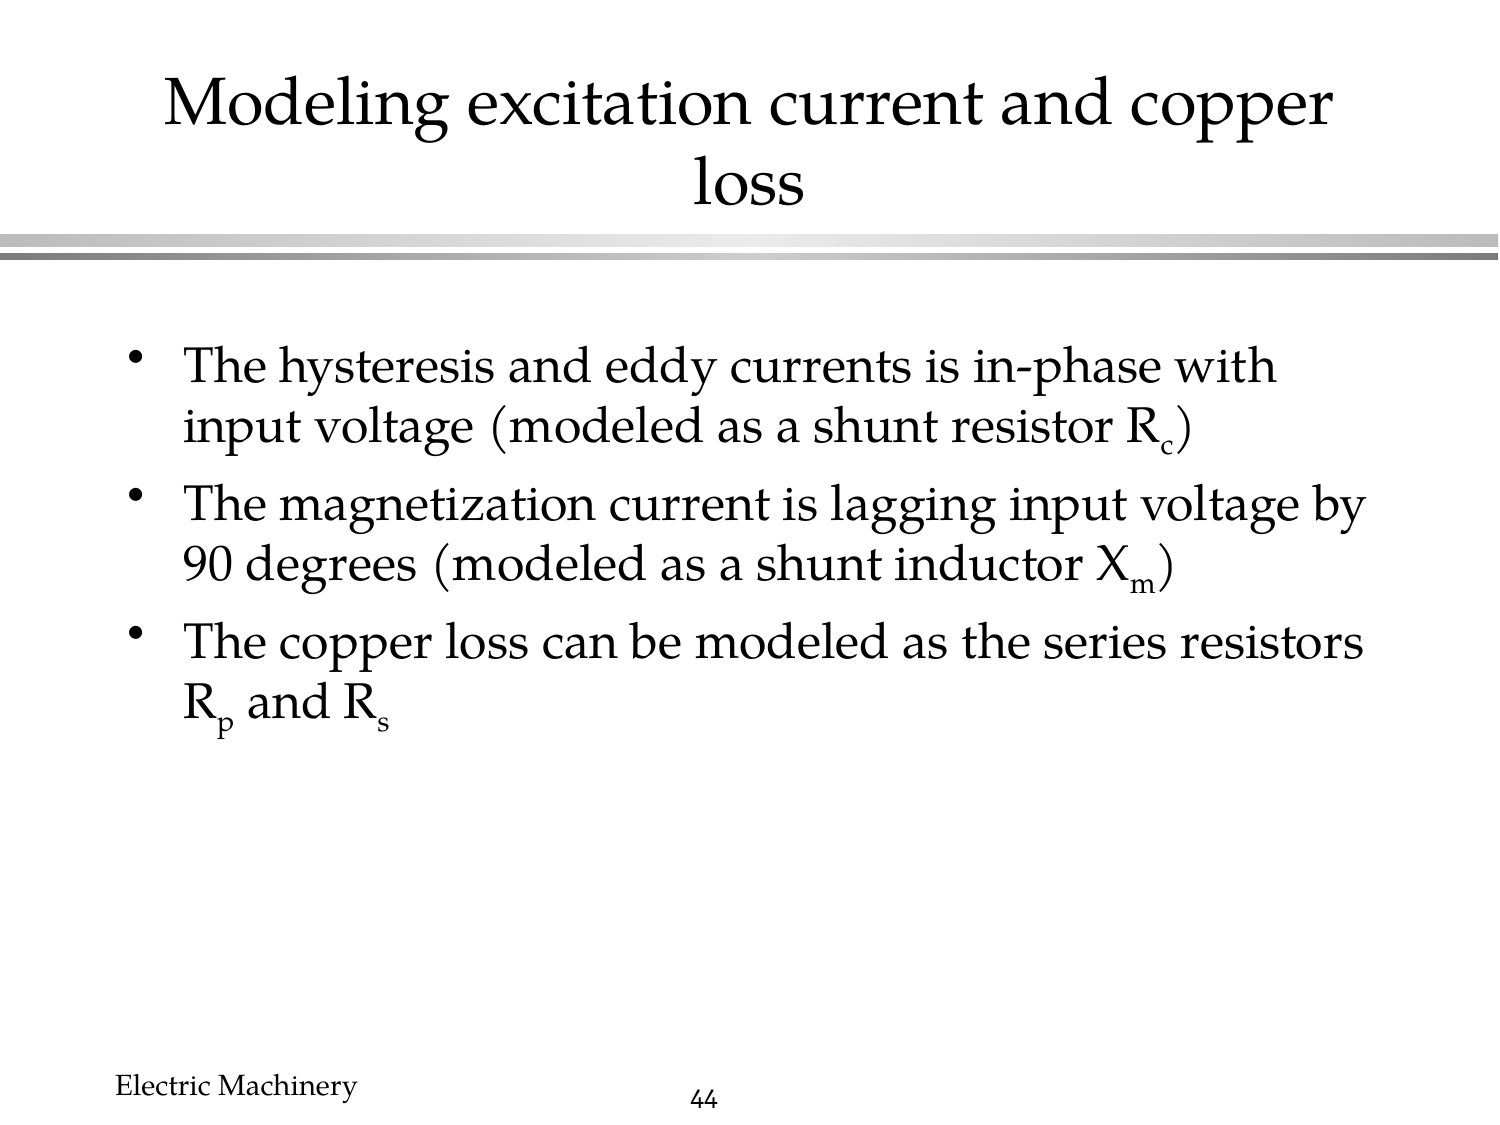

# Modeling excitation current and copper loss
The hysteresis and eddy currents is in-phase with input voltage (modeled as a shunt resistor Rc)
The magnetization current is lagging input voltage by 90 degrees (modeled as a shunt inductor Xm)
The copper loss can be modeled as the series resistors Rp and Rs
Electric Machinery